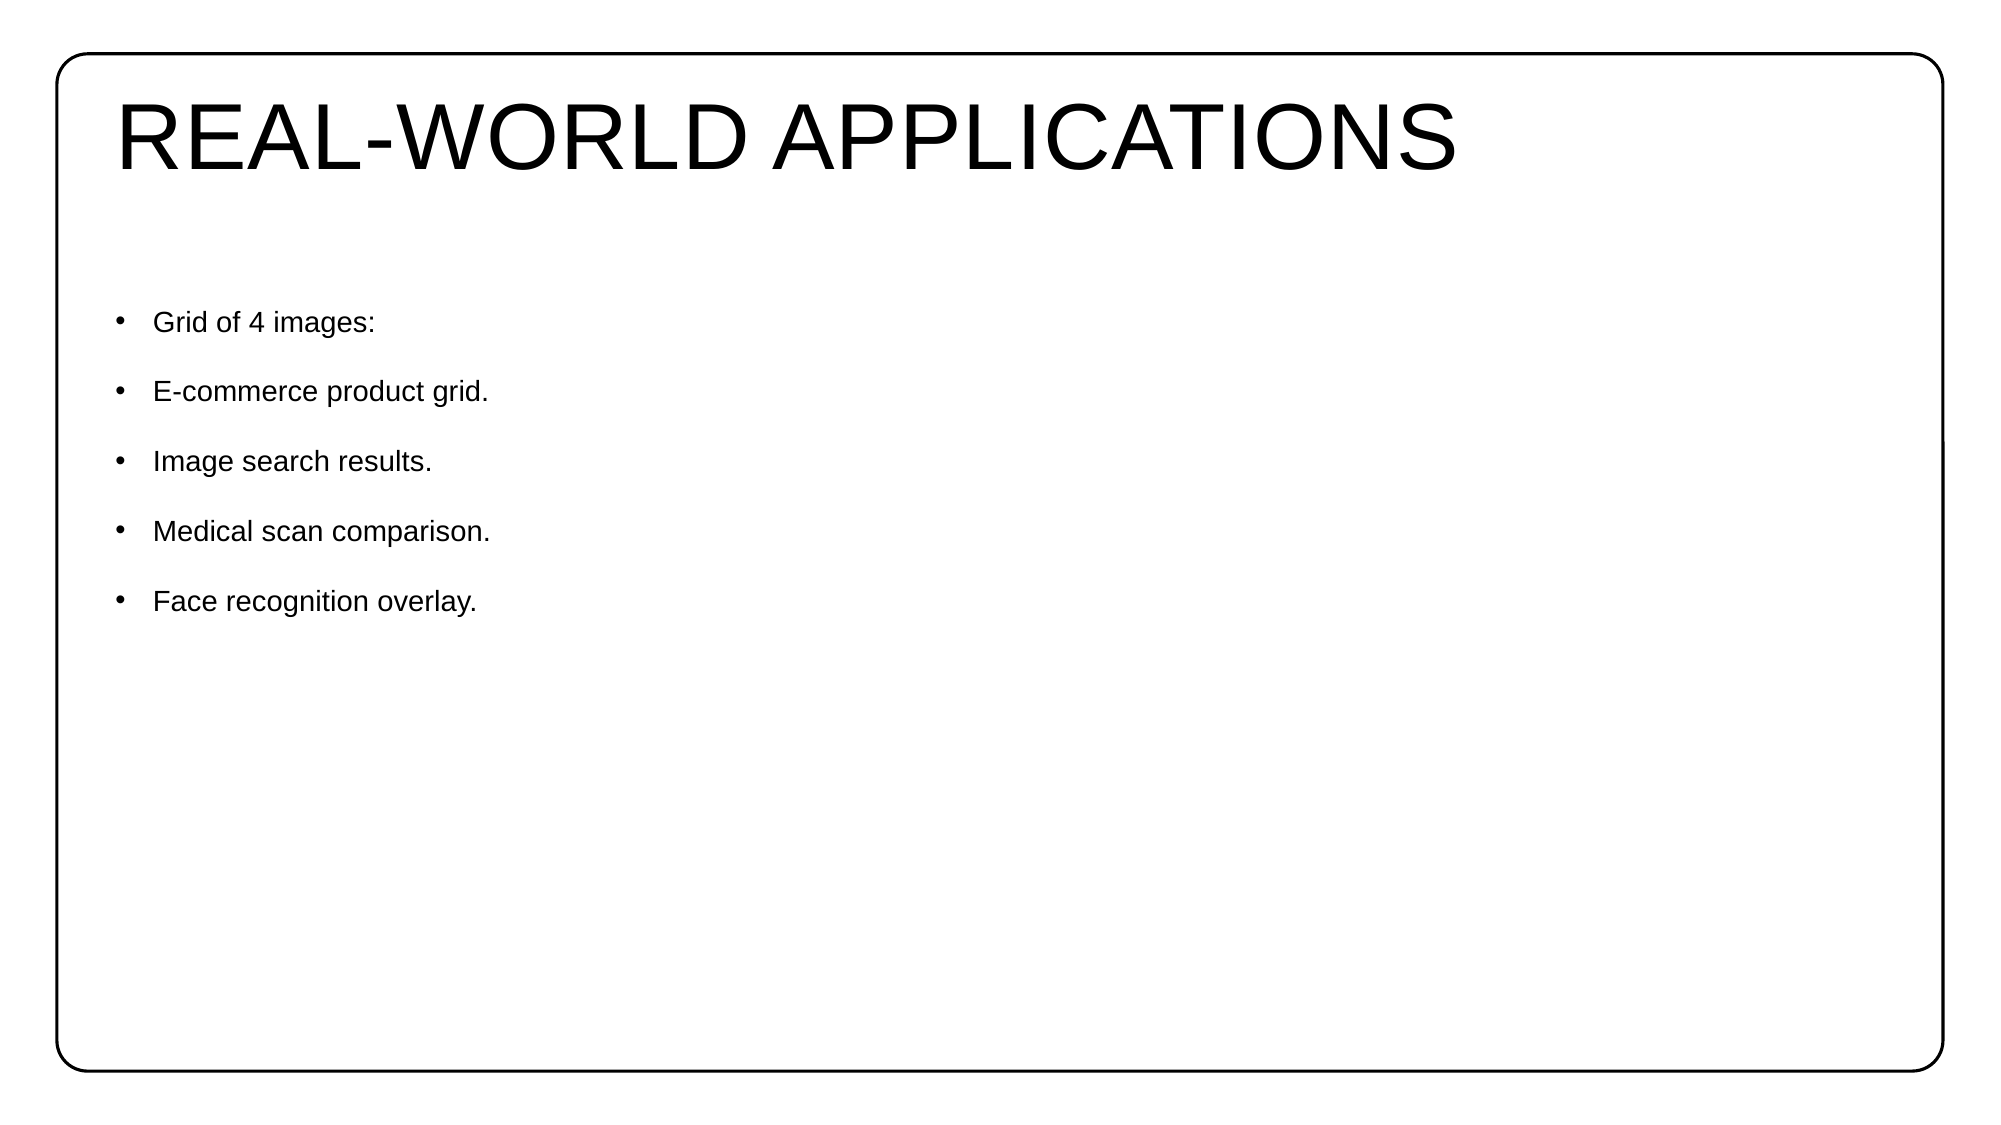

# Real-World Applications
Grid of 4 images:
E-commerce product grid.
Image search results.
Medical scan comparison.
Face recognition overlay.